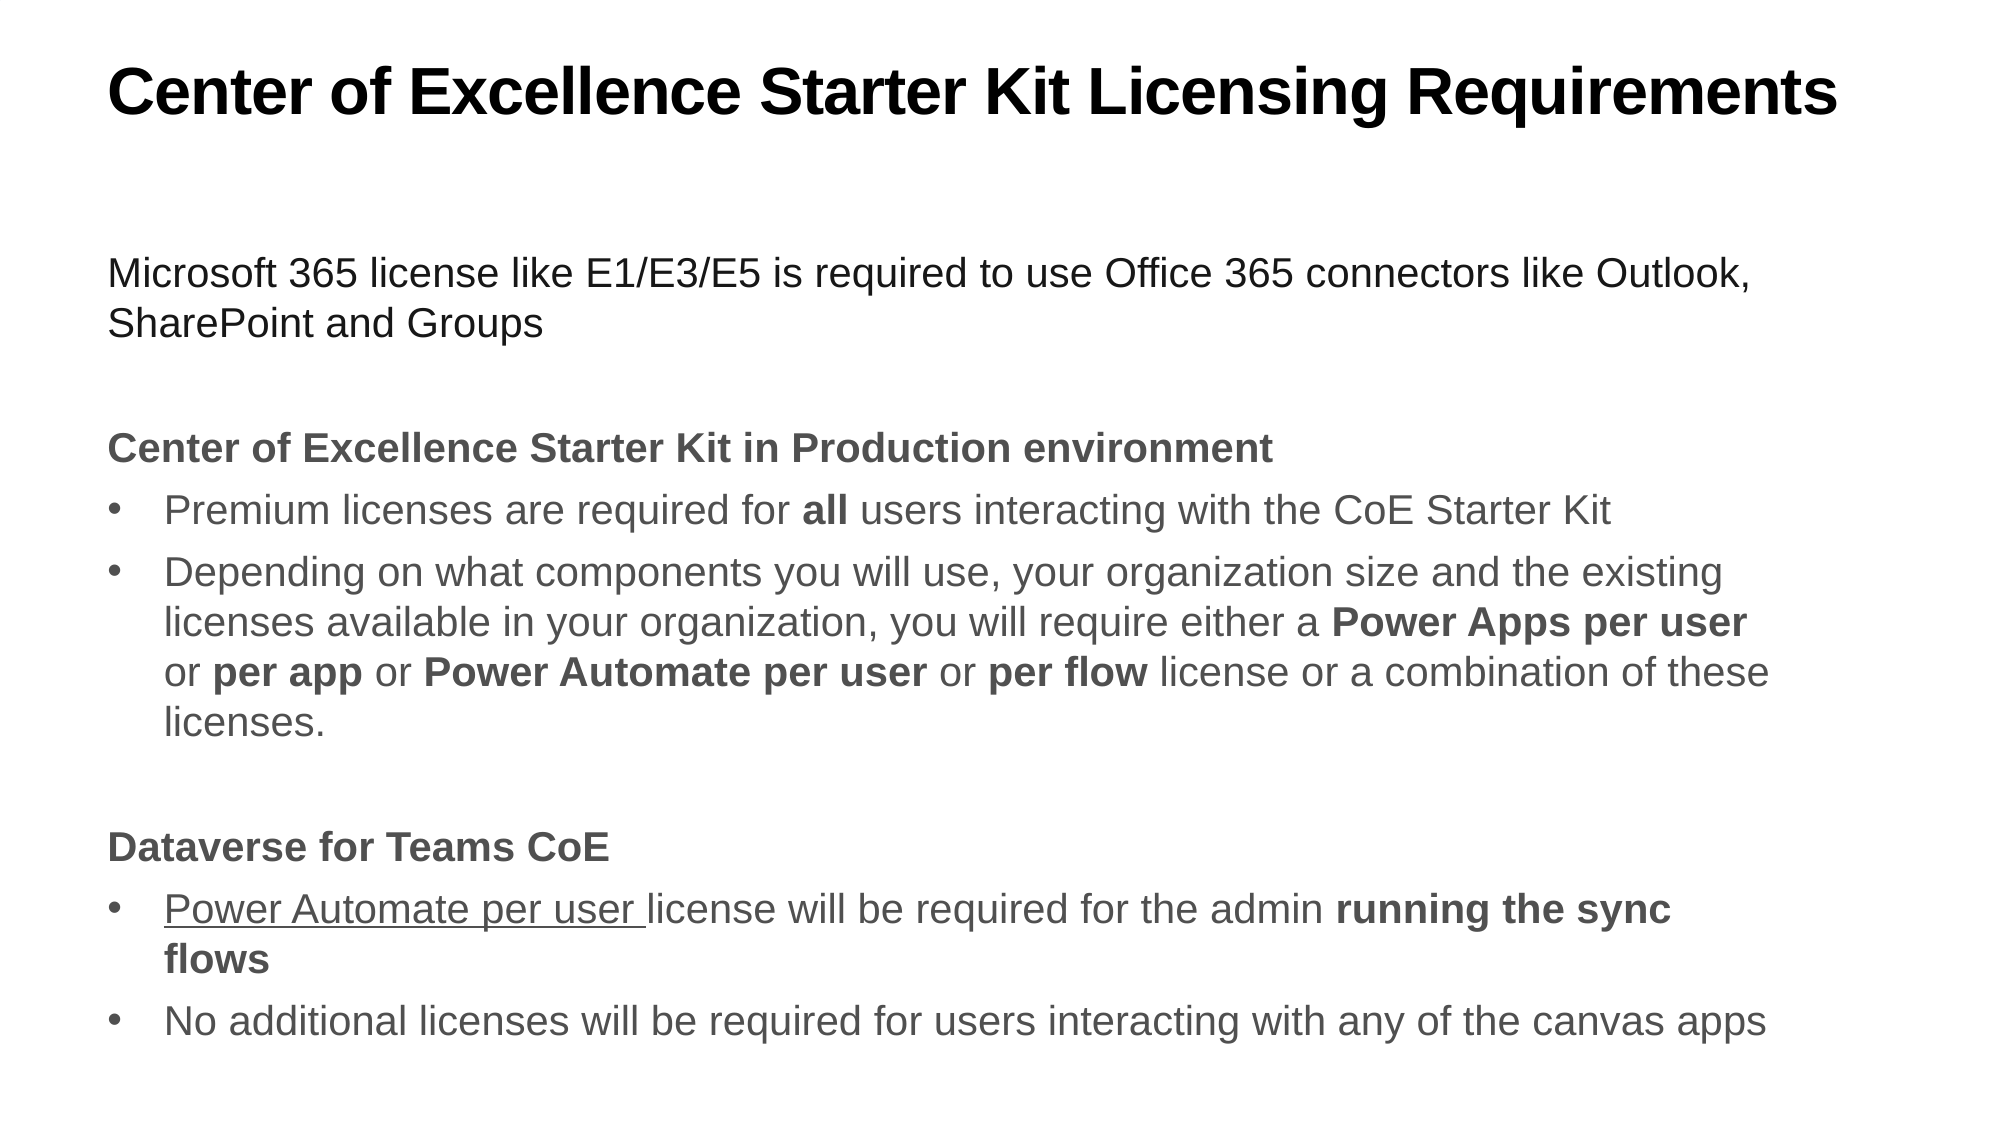

# Center of Excellence Starter Kit Licensing Requirements
Microsoft 365 license like E1/E3/E5 is required to use Office 365 connectors like Outlook, SharePoint and Groups

Center of Excellence Starter Kit in Production environment
Premium licenses are required for all users interacting with the CoE Starter Kit
Depending on what components you will use, your organization size and the existing licenses available in your organization, you will require either a Power Apps per user or per app or Power Automate per user or per flow license or a combination of these licenses.

Dataverse for Teams CoE
Power Automate per user license will be required for the admin running the sync flows
No additional licenses will be required for users interacting with any of the canvas apps